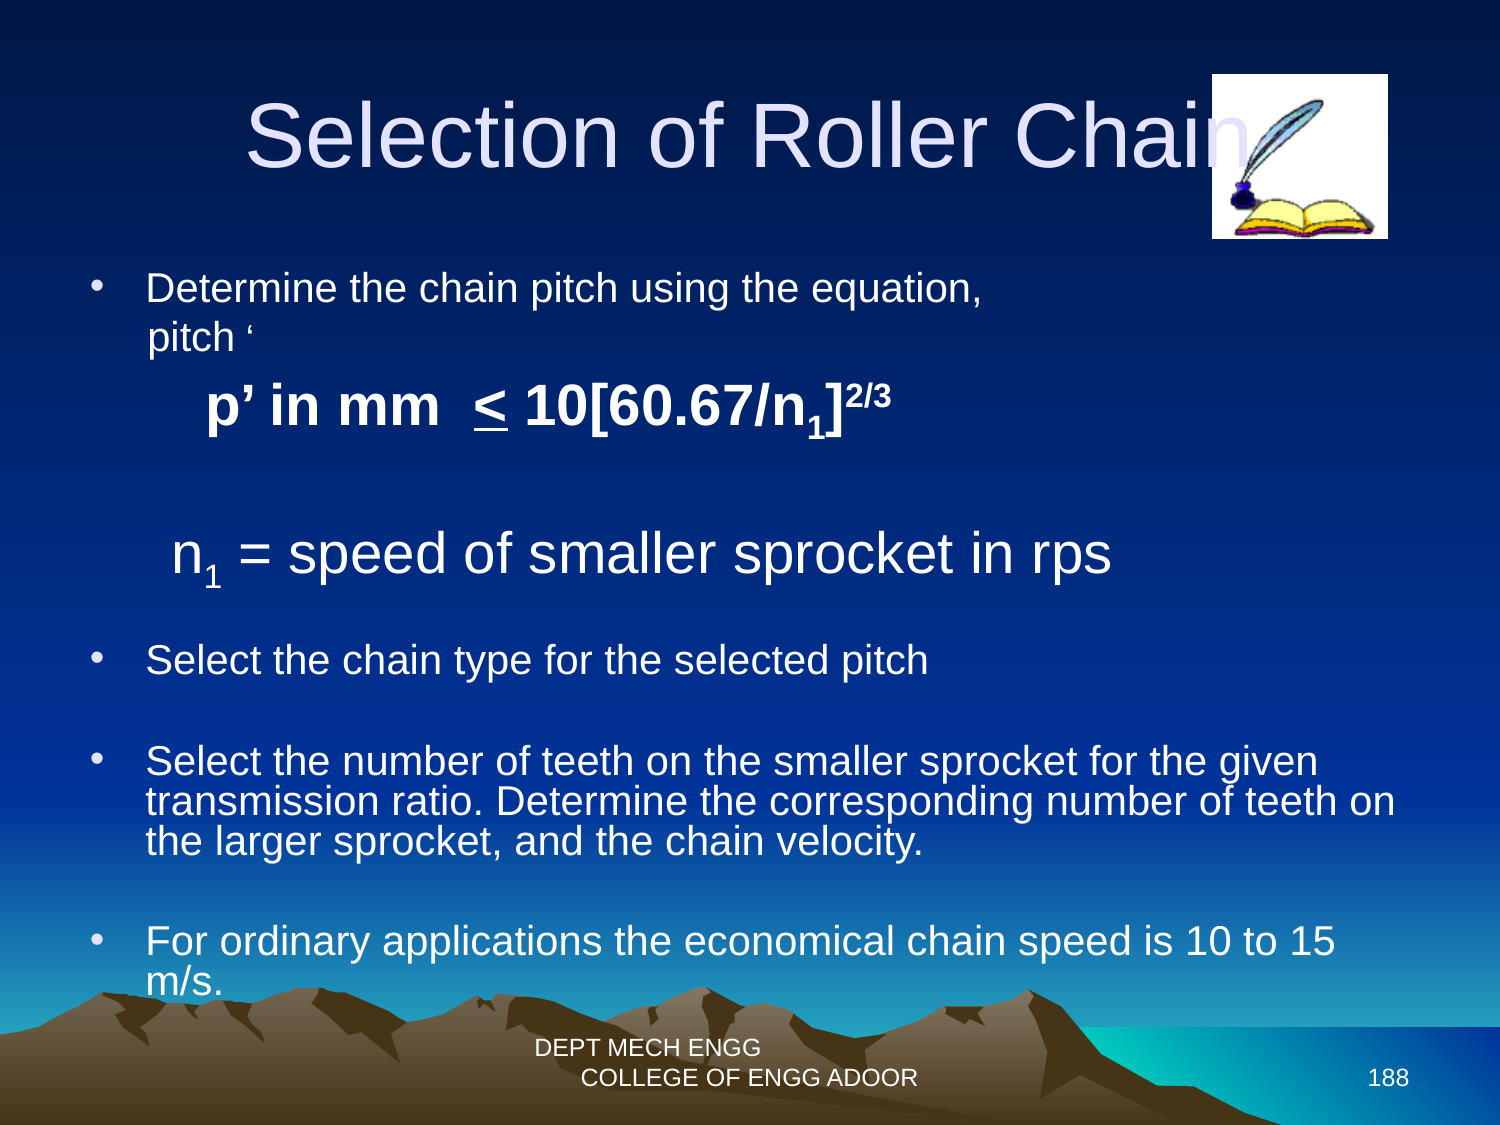

Selection of Roller Chain
Determine the chain pitch using the equation,
     pitch ‘
           p’ in mm  < 10[60.67/n1]2/3

     n1 = speed of smaller sprocket in rps

Select the chain type for the selected pitch

Select the number of teeth on the smaller sprocket for the given transmission ratio. Determine the corresponding number of teeth on the larger sprocket, and the chain velocity.

For ordinary applications the economical chain speed is 10 to 15 m/s.

DEPT MECH ENGG                              COLLEGE OF ENGG ADOOR
188